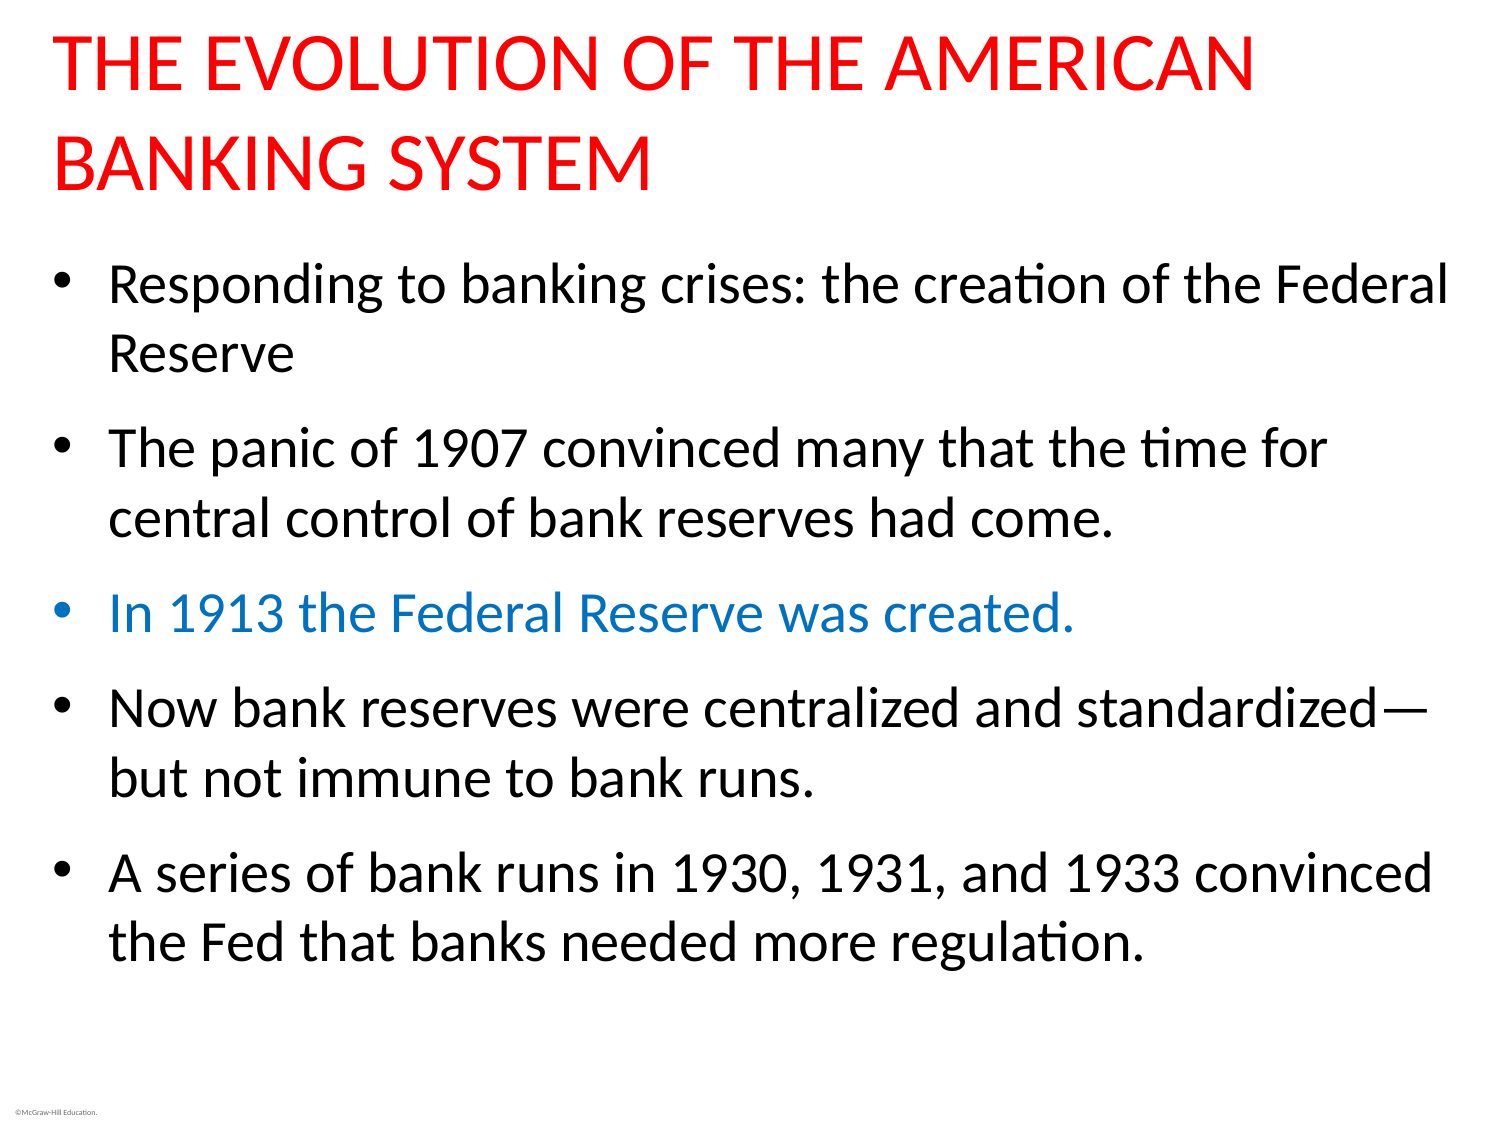

# THE EVOLUTION OF THE AMERICAN BANKING SYSTEM
Responding to banking crises: the creation of the Federal Reserve
The panic of 1907 convinced many that the time for central control of bank reserves had come.
In 1913 the Federal Reserve was created.
Now bank reserves were centralized and standardized—but not immune to bank runs.
A series of bank runs in 1930, 1931, and 1933 convinced the Fed that banks needed more regulation.